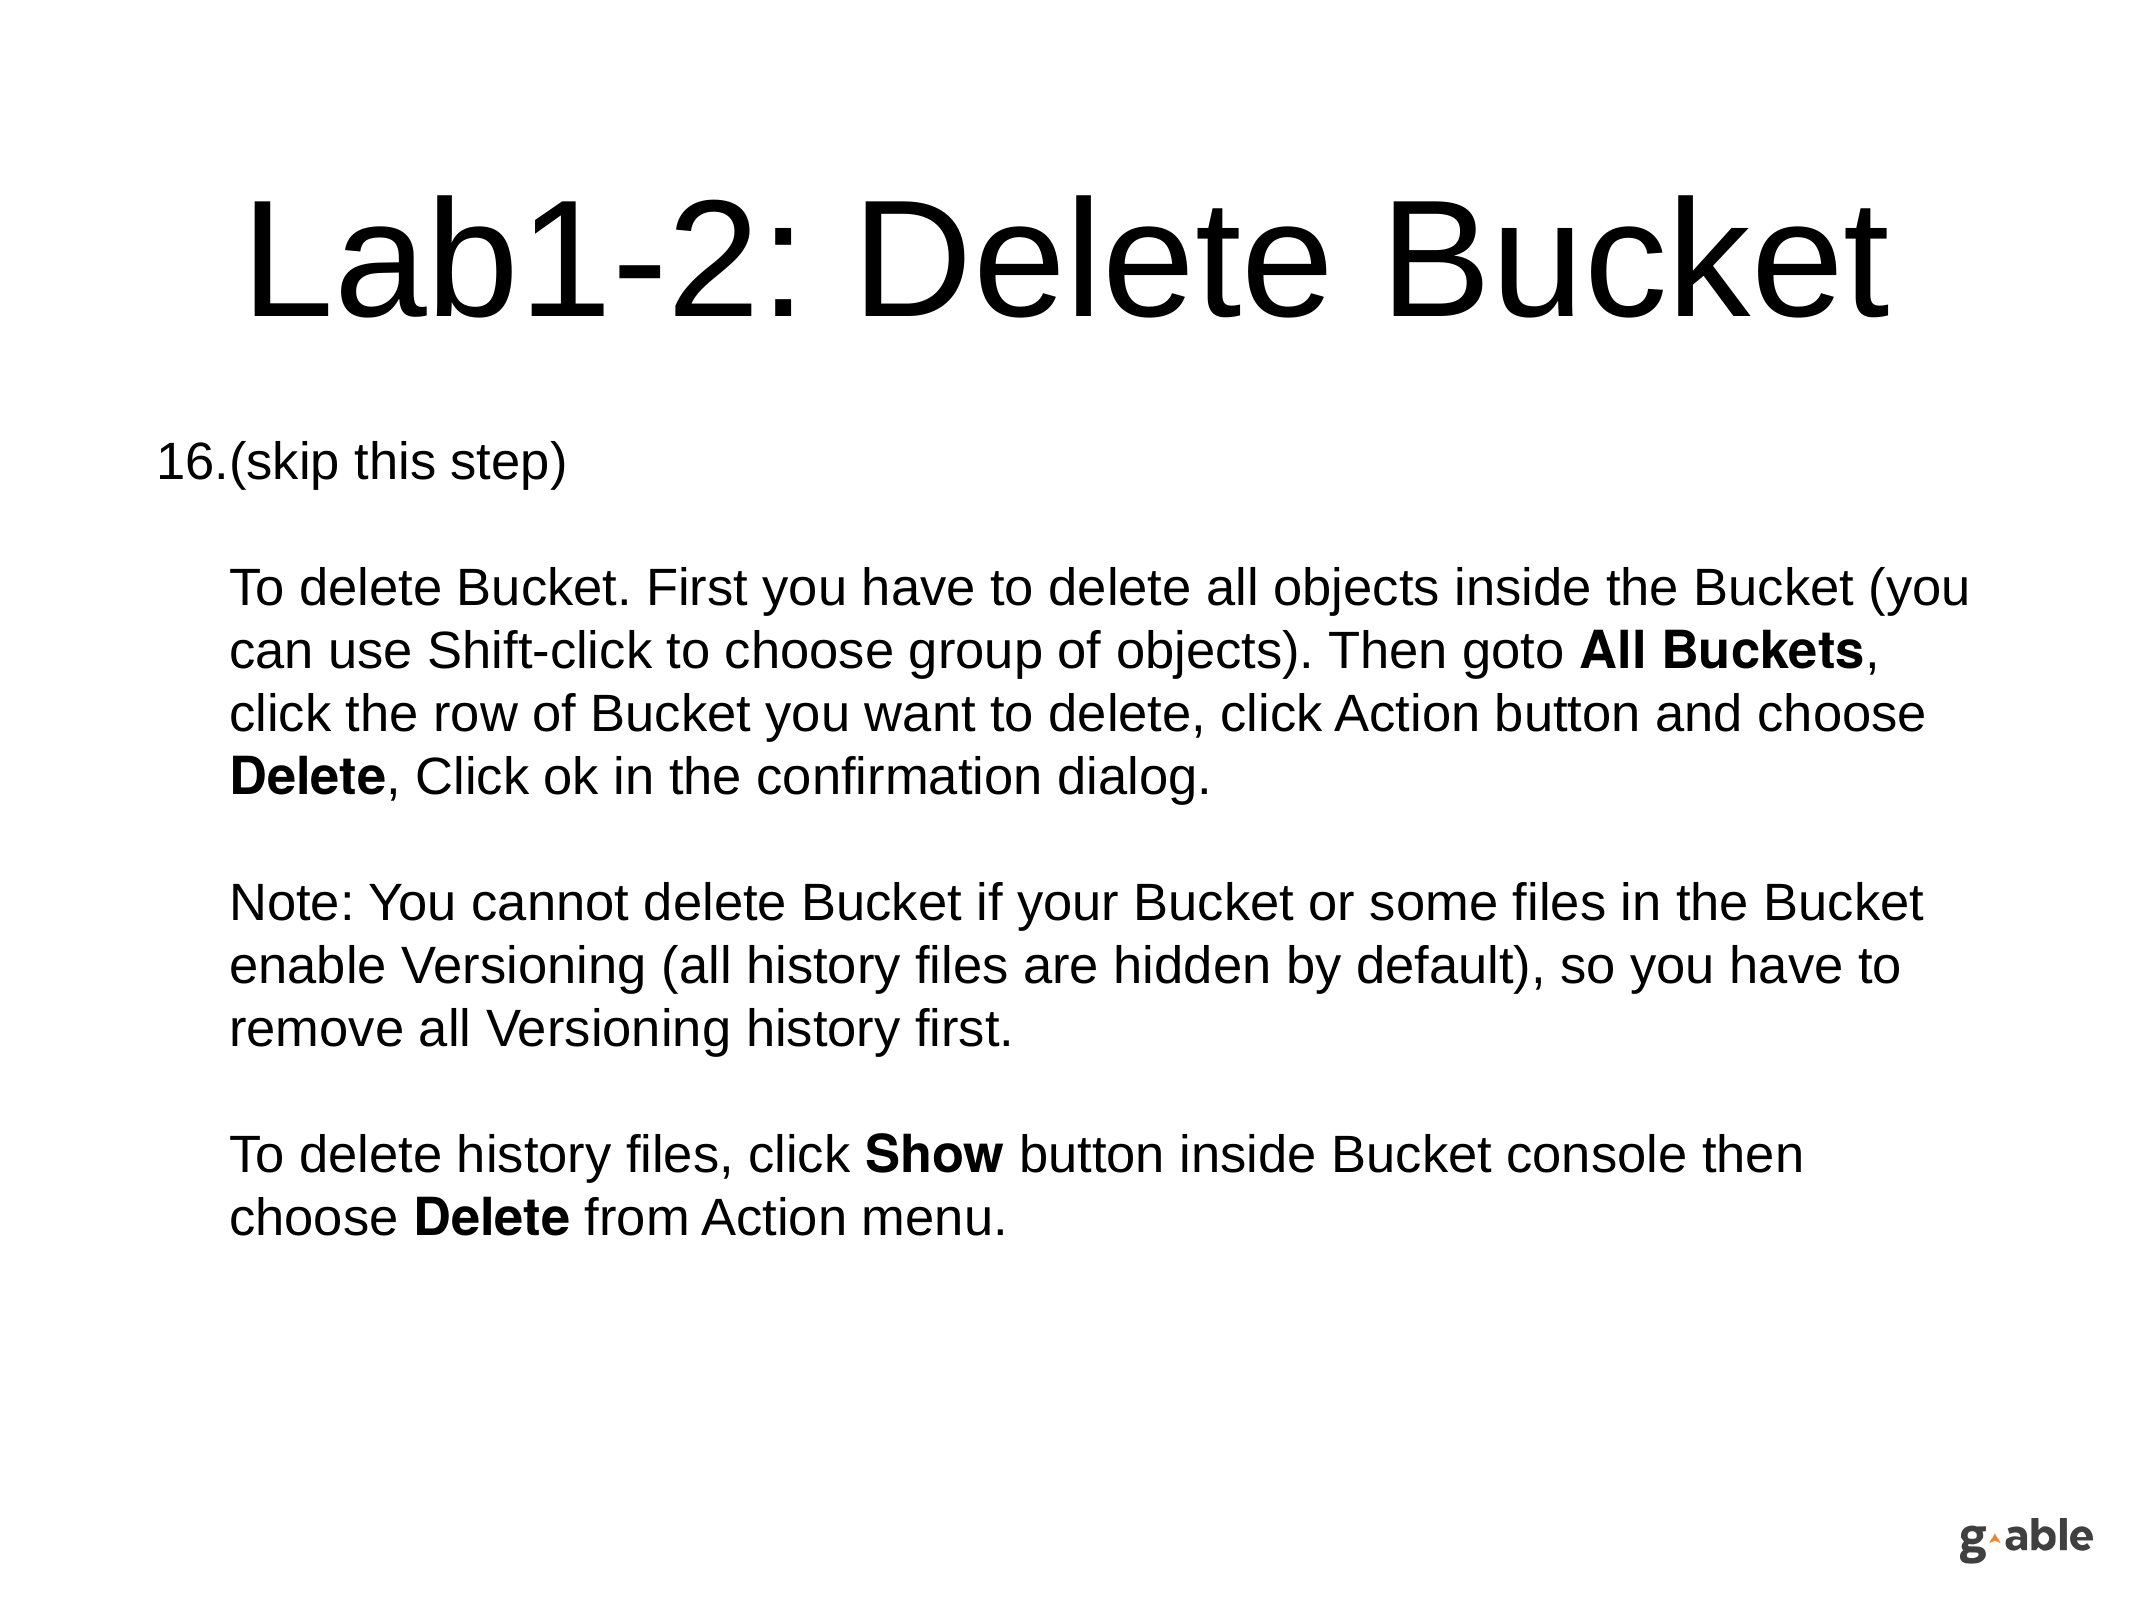

# Lab1-2: Delete Bucket
(skip this step)
To delete Bucket. First you have to delete all objects inside the Bucket (you can use Shift-click to choose group of objects). Then goto All Buckets, click the row of Bucket you want to delete, click Action button and choose Delete, Click ok in the confirmation dialog.
Note: You cannot delete Bucket if your Bucket or some files in the Bucket enable Versioning (all history files are hidden by default), so you have to remove all Versioning history first.
To delete history files, click Show button inside Bucket console then choose Delete from Action menu.
23